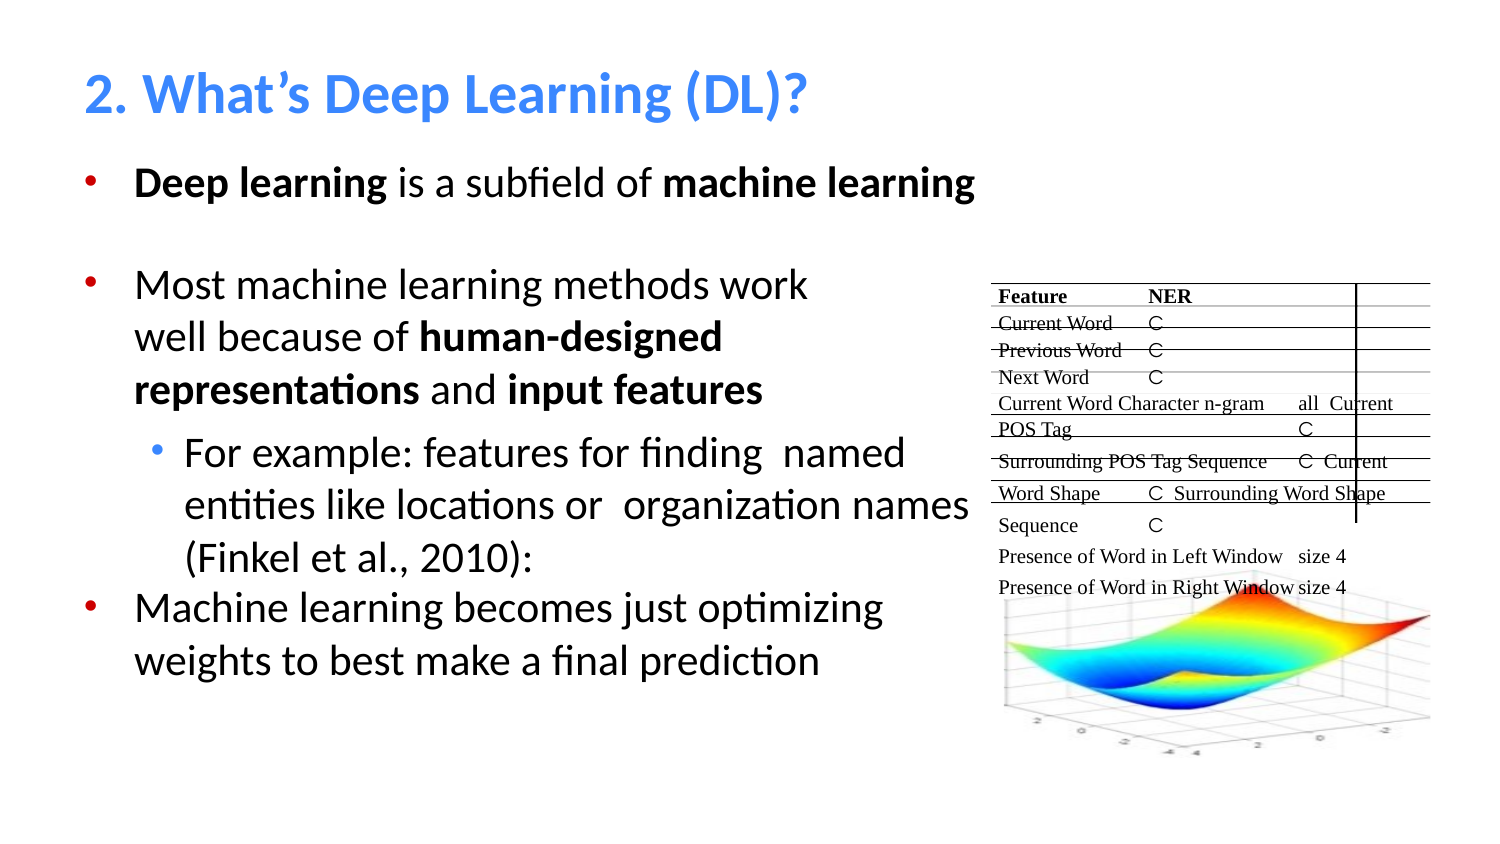

# 2. What’s Deep Learning (DL)?
Deep learning is a subfield of machine learning
Most machine learning methods work  well because of human-designed  representations and input features
For example: features for finding  named entities like locations or  organization names (Finkel et al., 2010):
Feature	NER
Current Word	C
Previous Word	C
Next Word	C
Current Word Character n-gram	all  Current POS Tag		C
Surrounding POS Tag Sequence	C  Current Word Shape	C  Surrounding Word Shape Sequence	C
Presence of Word in Left Window	size 4  Presence of Word in Right Window	size 4

Machine learning becomes just optimizing  weights to best make a final prediction